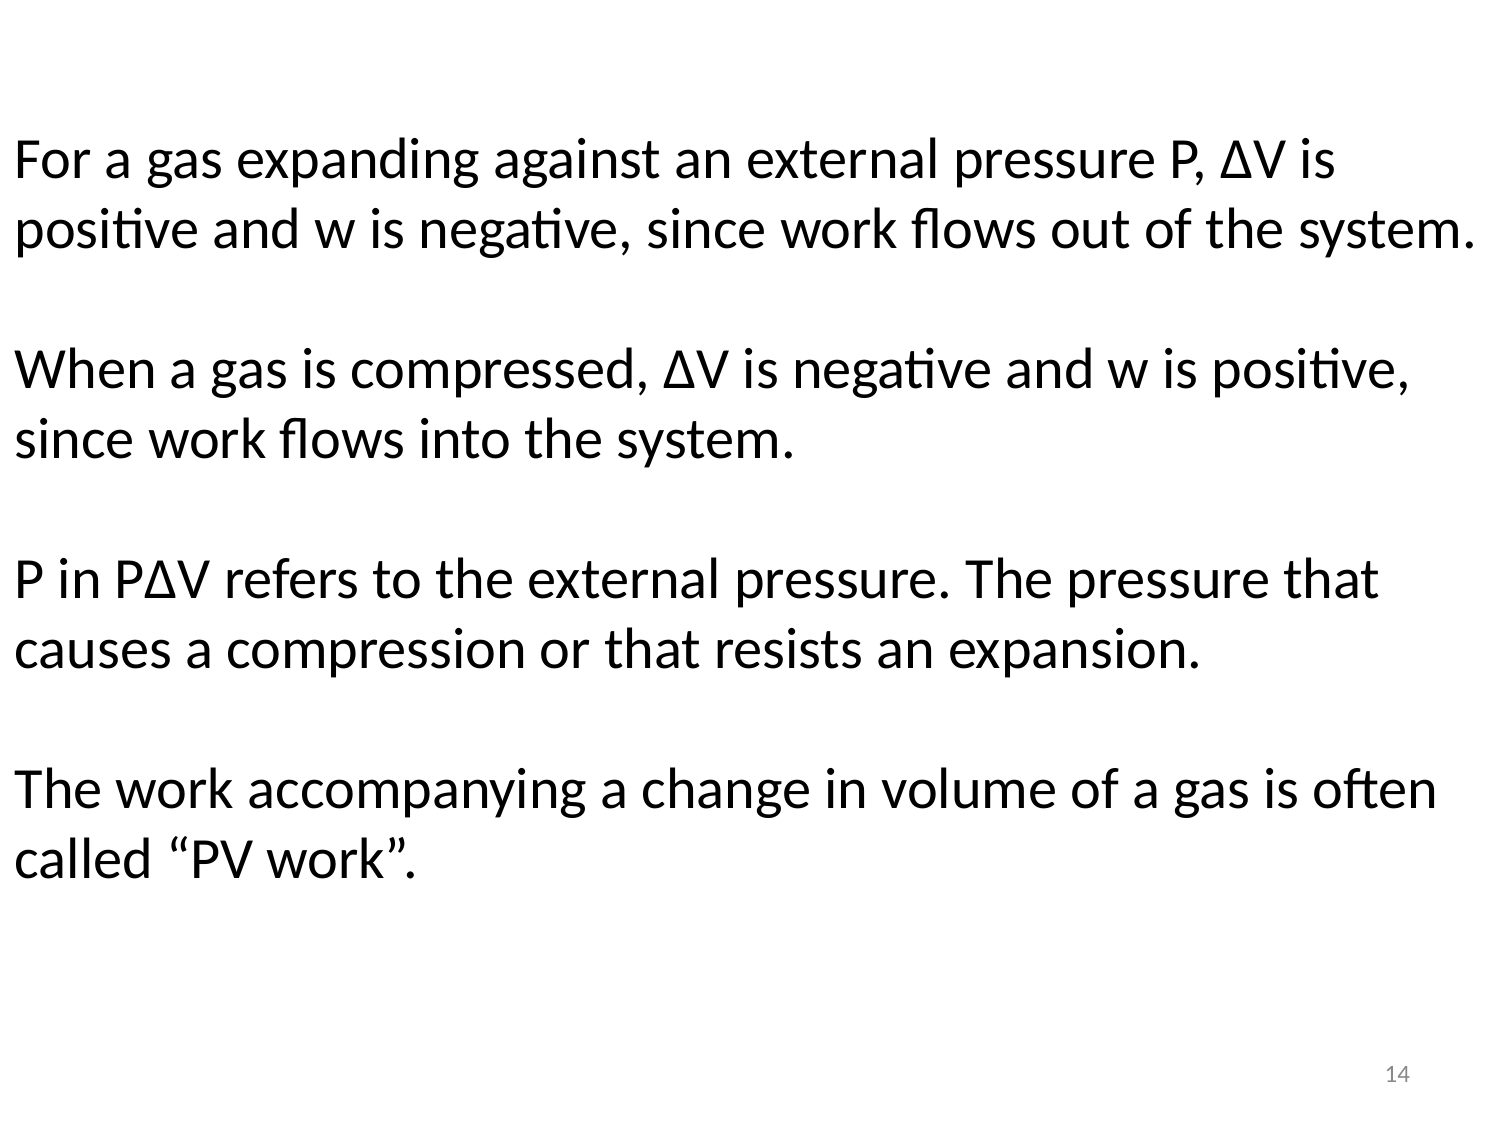

For a gas expanding against an external pressure P, ΔV is positive and w is negative, since work flows out of the system.

When a gas is compressed, ΔV is negative and w is positive, since work flows into the system.

P in PΔV refers to the external pressure. The pressure that causes a compression or that resists an expansion.

The work accompanying a change in volume of a gas is often called “PV work”.
14